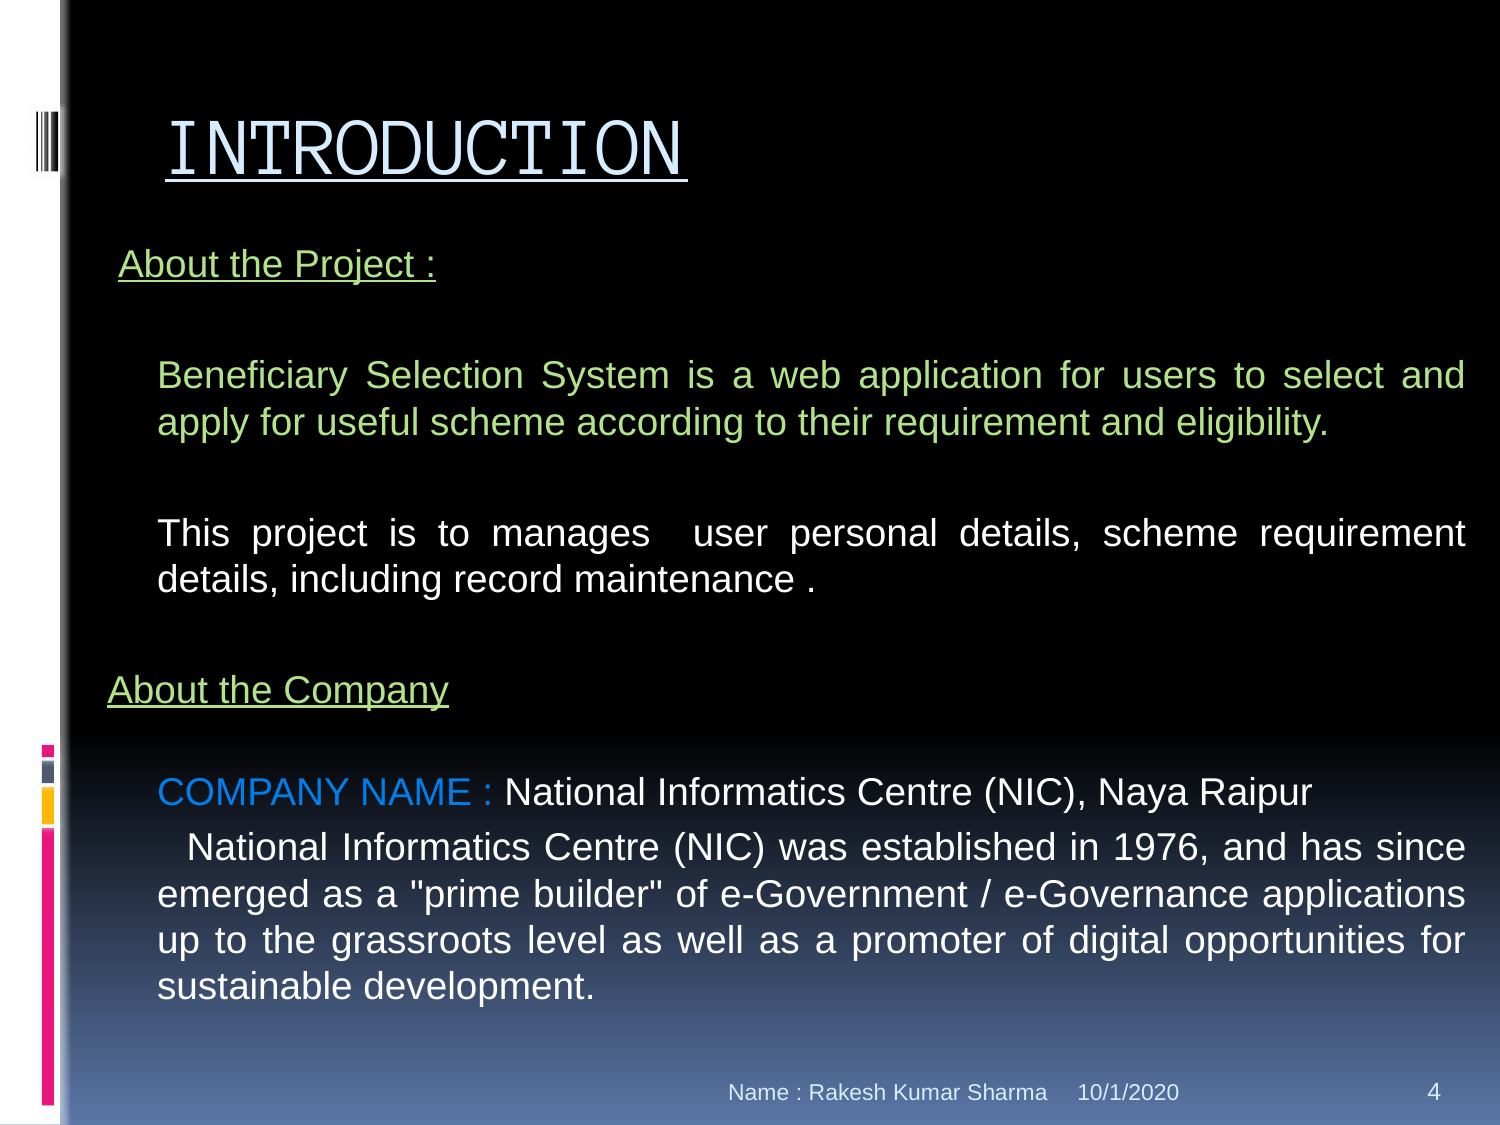

# INTRODUCTION
 About the Project :

	Beneficiary Selection System is a web application for users to select and apply for useful scheme according to their requirement and eligibility.

	This project is to manages  user personal details, scheme requirement details, including record maintenance .

About the Company
COMPANY NAME : National Informatics Centre (NIC), Naya Raipur
      National Informatics Centre (NIC) was established in 1976, and has since emerged as a "prime builder" of e-Government / e-Governance applications up to the grassroots level as well as a promoter of digital opportunities for sustainable development.

Name : Rakesh Kumar Sharma
10/1/2020
4